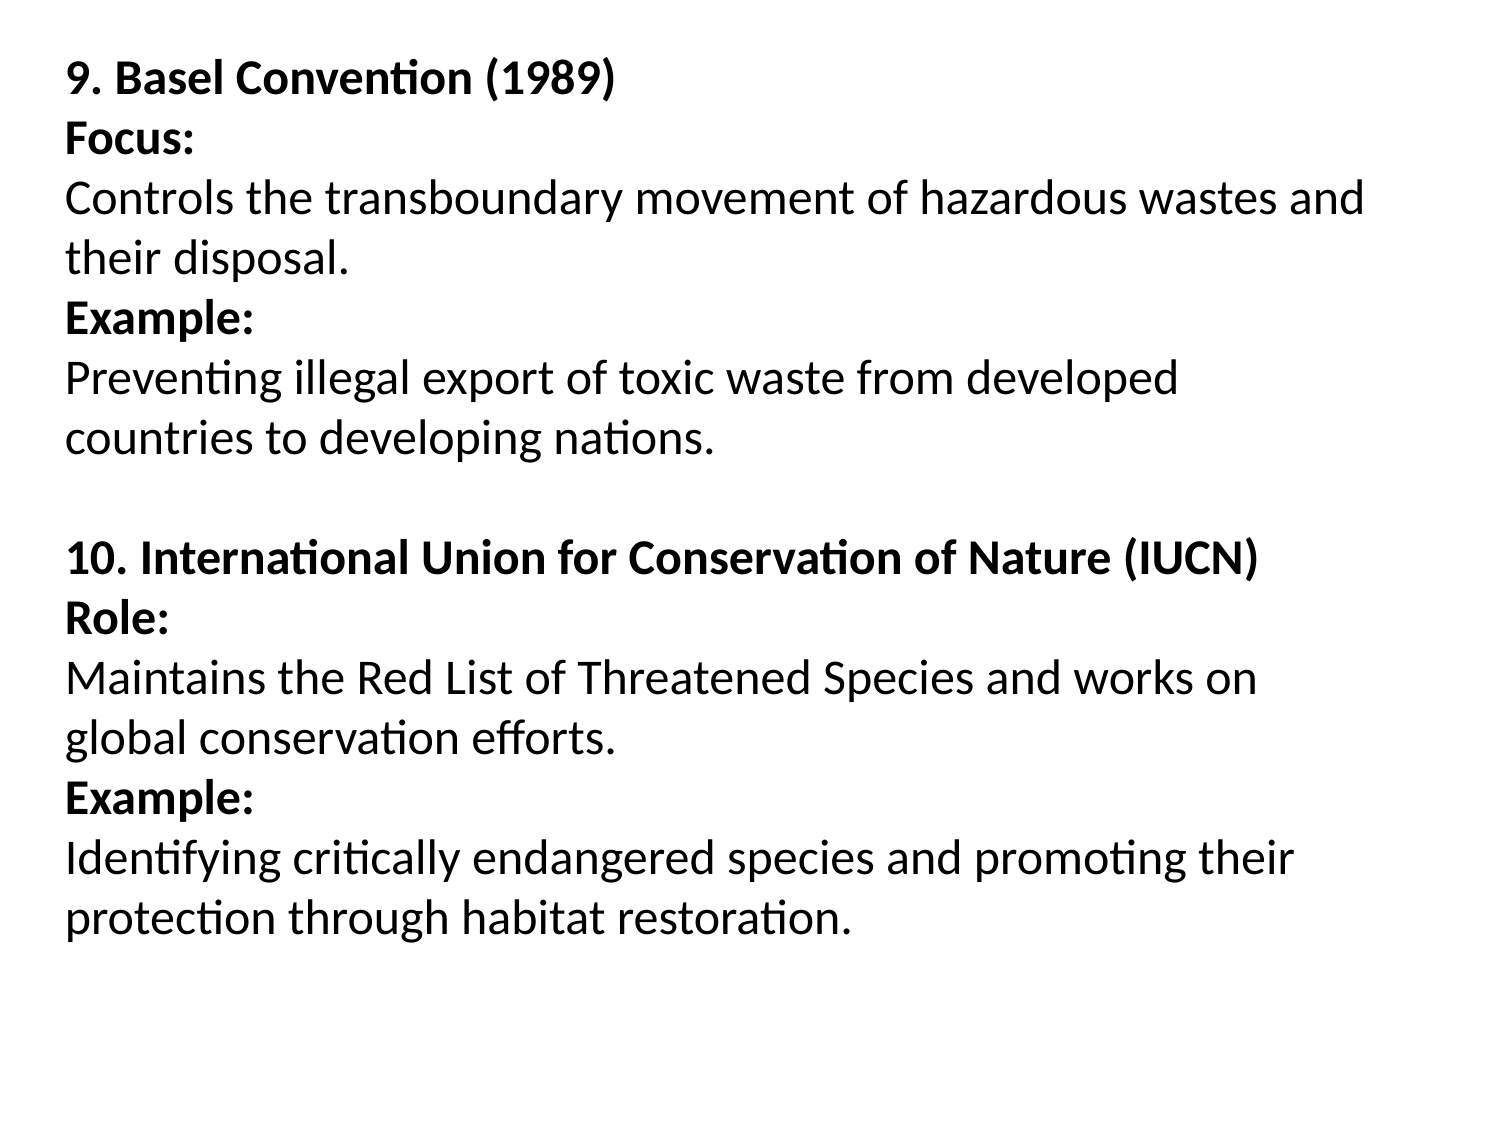

9. Basel Convention (1989)
Focus:
Controls the transboundary movement of hazardous wastes and their disposal.
Example:
Preventing illegal export of toxic waste from developed countries to developing nations.

10. International Union for Conservation of Nature (IUCN)
Role:
Maintains the Red List of Threatened Species and works on global conservation efforts.
Example:
Identifying critically endangered species and promoting their protection through habitat restoration.